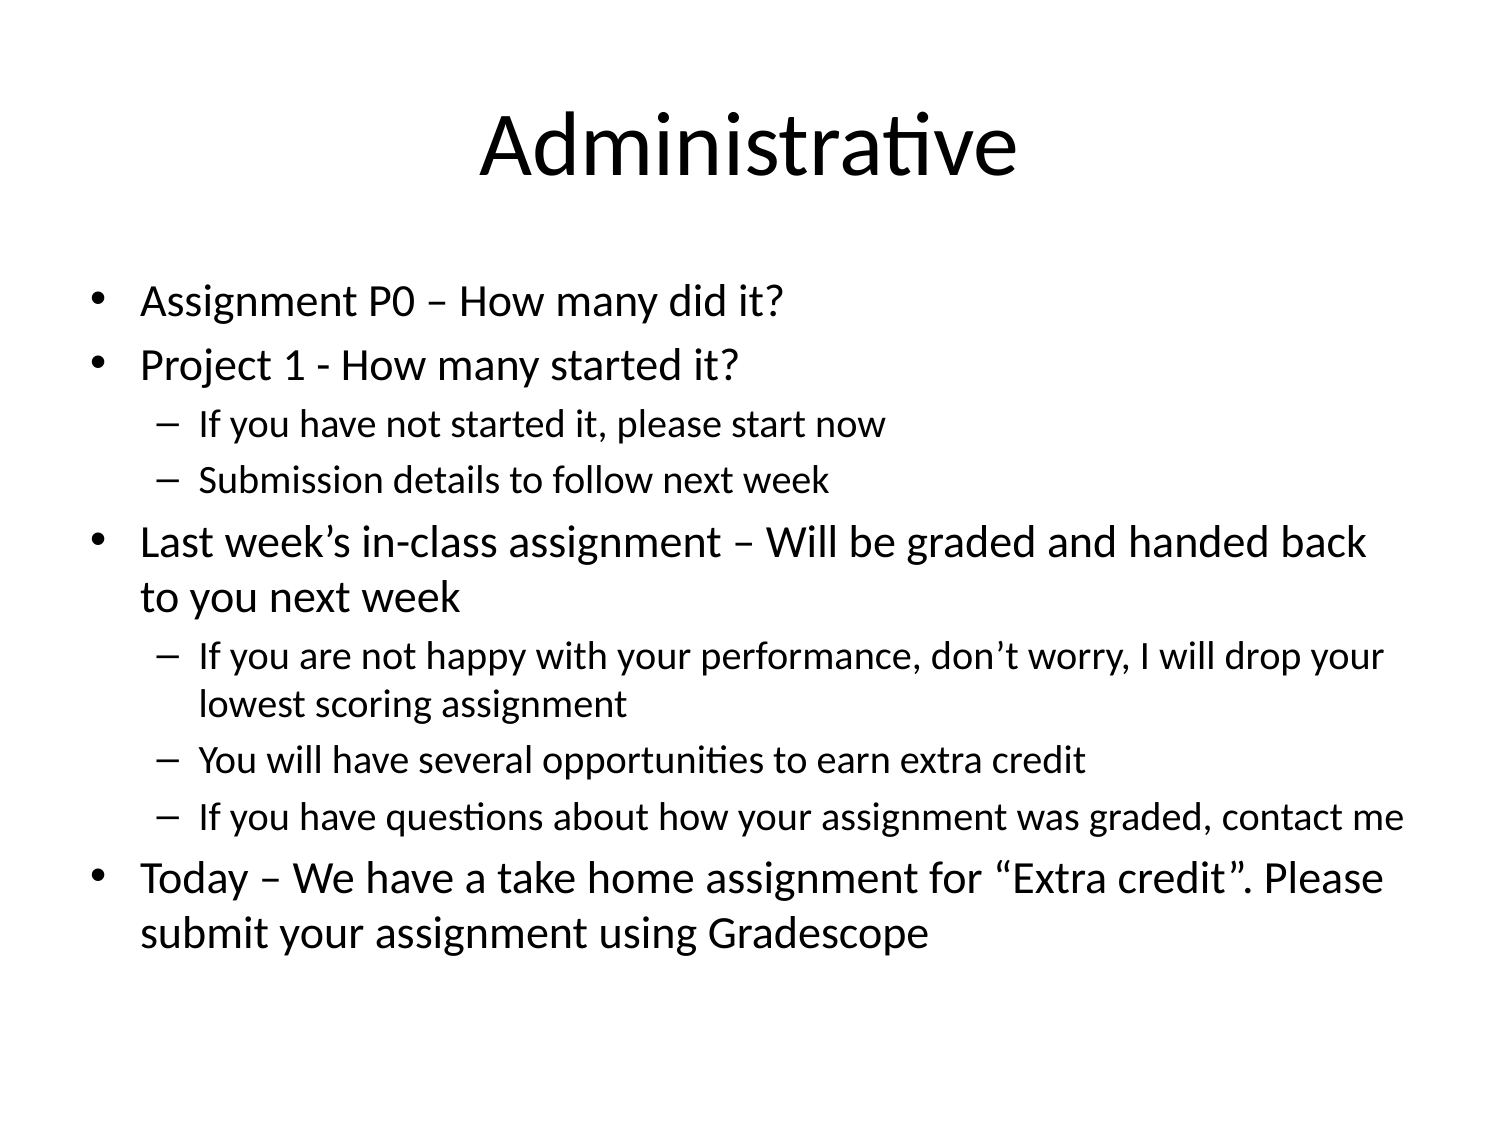

# Administrative
Assignment P0 – How many did it?
Project 1 - How many started it?
If you have not started it, please start now
Submission details to follow next week
Last week’s in-class assignment – Will be graded and handed back to you next week
If you are not happy with your performance, don’t worry, I will drop your lowest scoring assignment
You will have several opportunities to earn extra credit
If you have questions about how your assignment was graded, contact me
Today – We have a take home assignment for “Extra credit”. Please submit your assignment using Gradescope